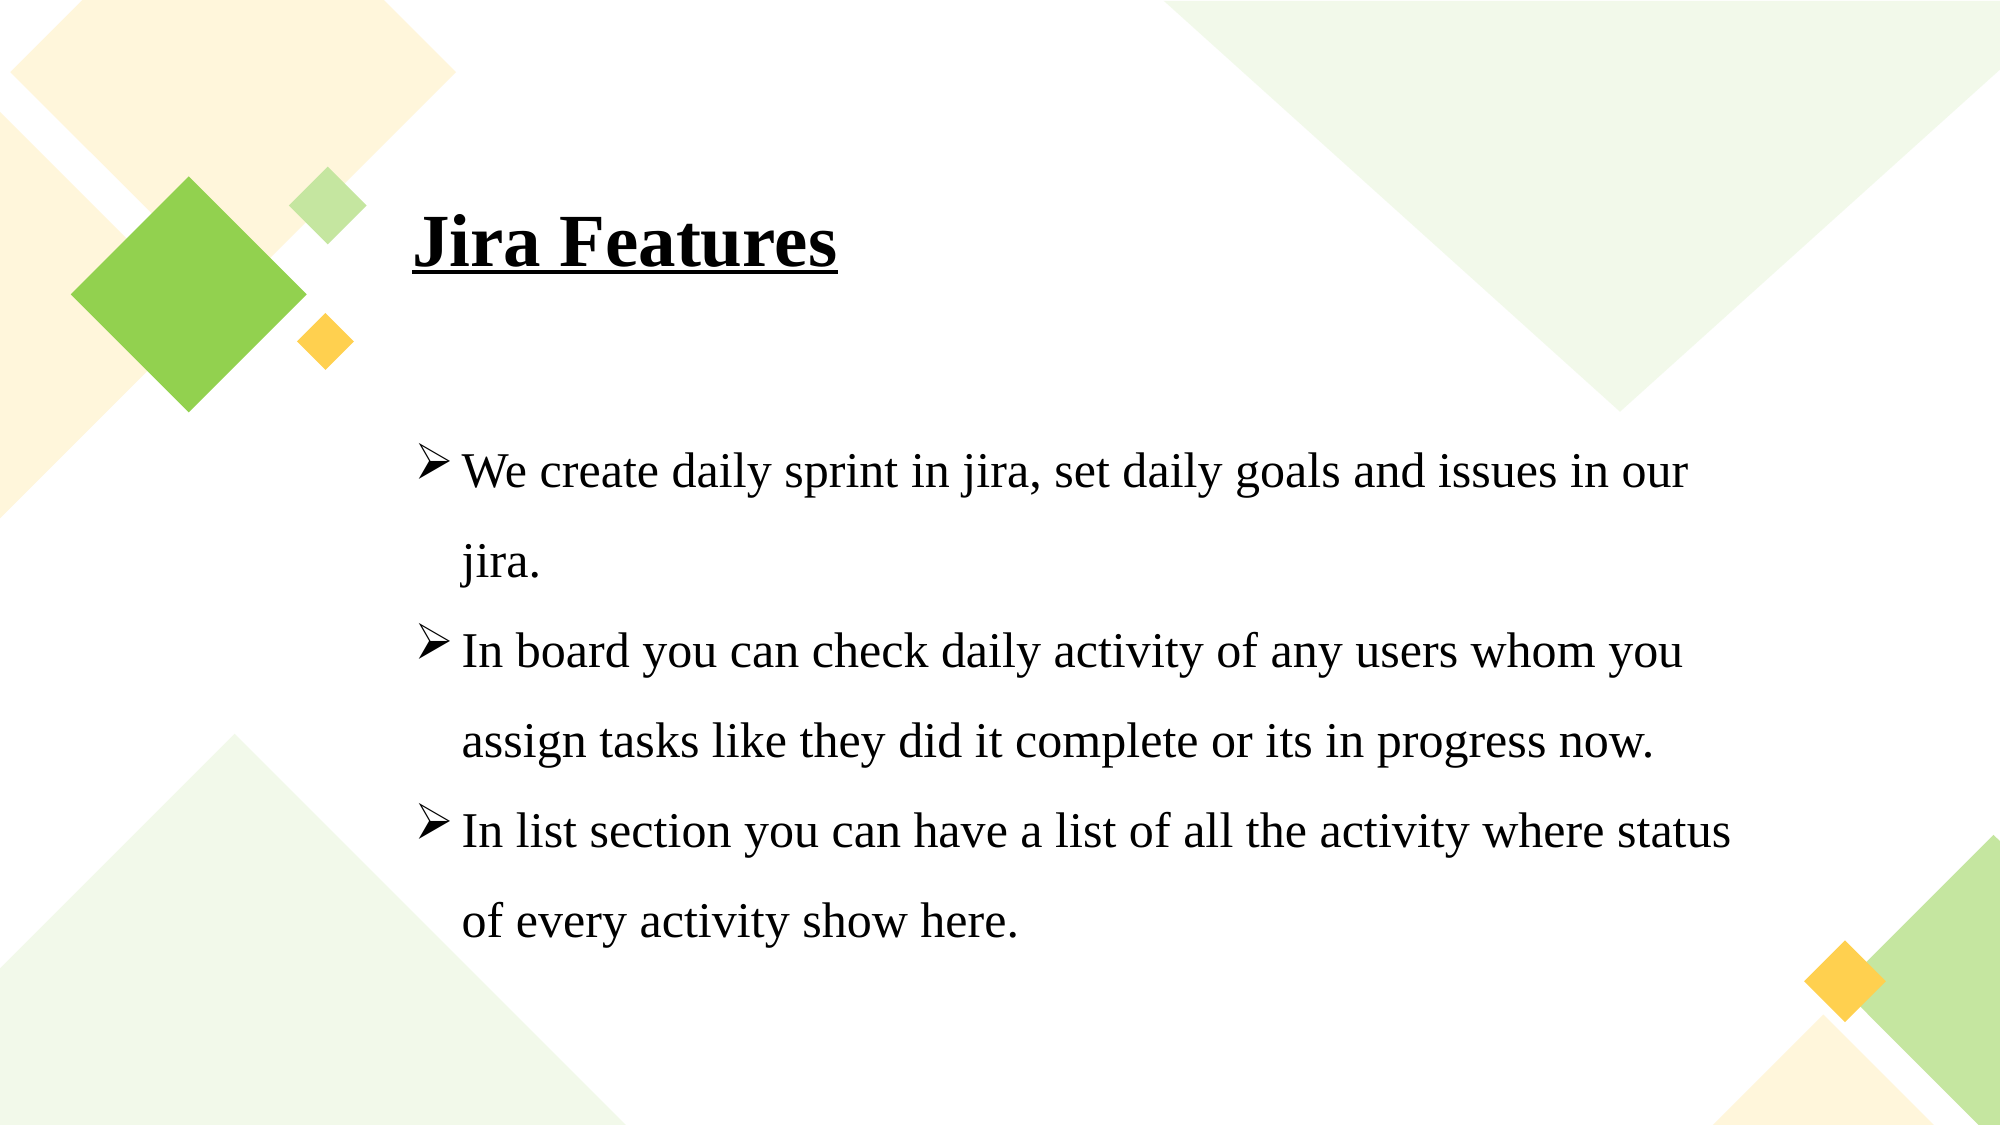

Jira Features

We create daily sprint in jira, set daily goals and issues in our jira.
In board you can check daily activity of any users whom you assign tasks like they did it complete or its in progress now.
In list section you can have a list of all the activity where status of every activity show here.